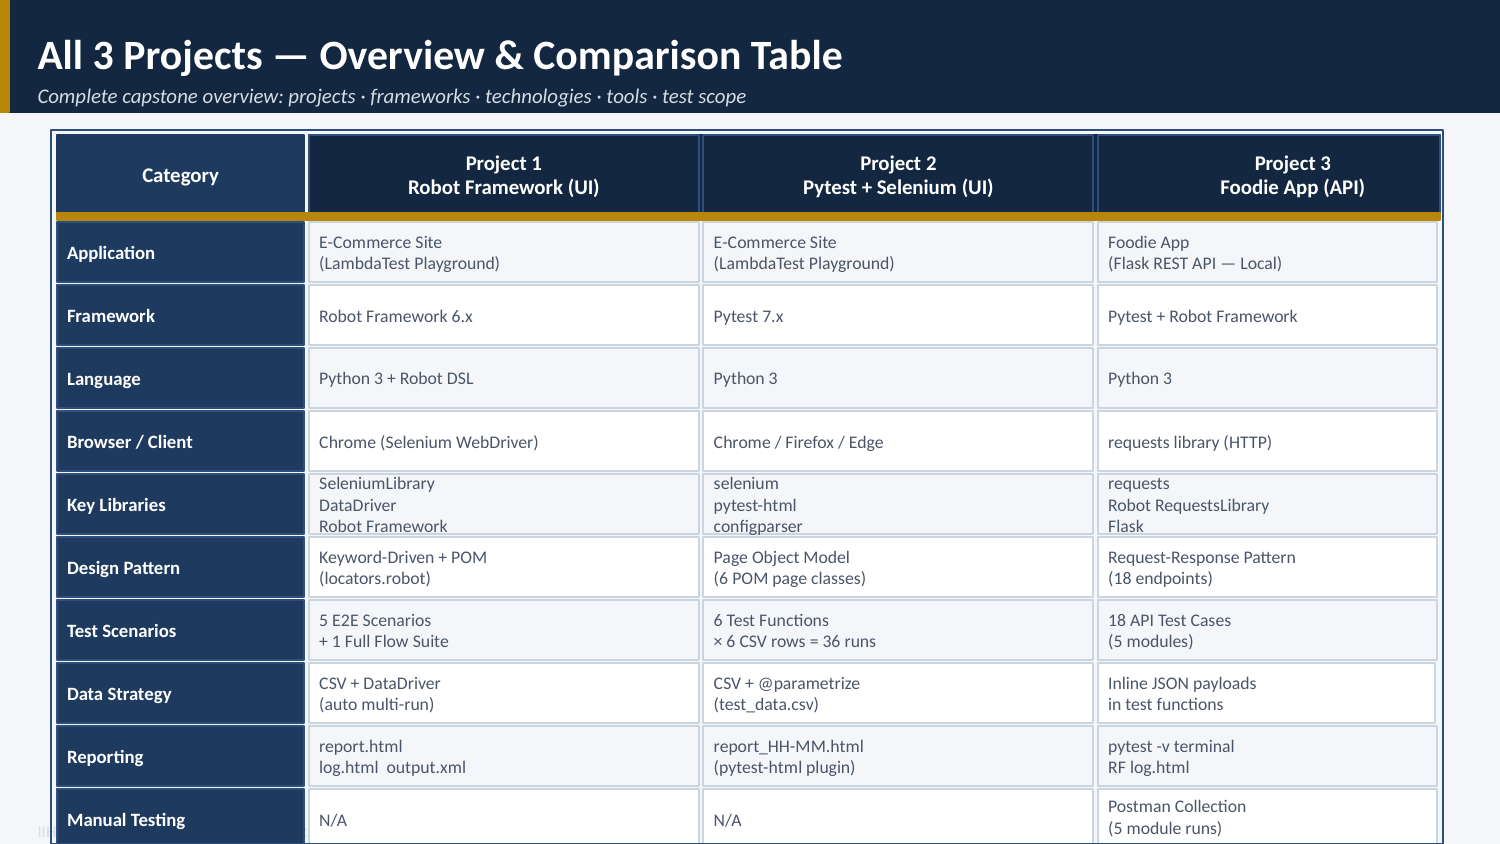

All 3 Projects — Overview & Comparison Table
Complete capstone overview: projects · frameworks · technologies · tools · test scope

Category

Project 1
Robot Framework (UI)

Project 2
Pytest + Selenium (UI)

Project 3
Foodie App (API)

Application

E-Commerce Site
(LambdaTest Playground)

E-Commerce Site
(LambdaTest Playground)

Foodie App
(Flask REST API — Local)

Framework

Robot Framework 6.x

Pytest 7.x

Pytest + Robot Framework

Language

Python 3 + Robot DSL

Python 3

Python 3

Browser / Client

Chrome (Selenium WebDriver)

Chrome / Firefox / Edge

requests library (HTTP)

Key Libraries

SeleniumLibrary
DataDriver
Robot Framework

selenium
pytest-html
configparser

requests
Robot RequestsLibrary
Flask

Design Pattern

Keyword-Driven + POM
(locators.robot)

Page Object Model
(6 POM page classes)

Request-Response Pattern
(18 endpoints)

Test Scenarios

5 E2E Scenarios
+ 1 Full Flow Suite

6 Test Functions
× 6 CSV rows = 36 runs

18 API Test Cases
(5 modules)

Data Strategy

CSV + DataDriver
(auto multi-run)

CSV + @parametrize
(test_data.csv)

Inline JSON payloads
in test functions

Reporting

report.html
log.html  output.xml

report_HH-MM.html
(pytest-html plugin)

pytest -v terminal
RF log.html

Manual Testing

N/A

N/A

Postman Collection
(5 module runs)
IIHT | WIPRO  FEB 2026 | CAPSTONE PROJECT